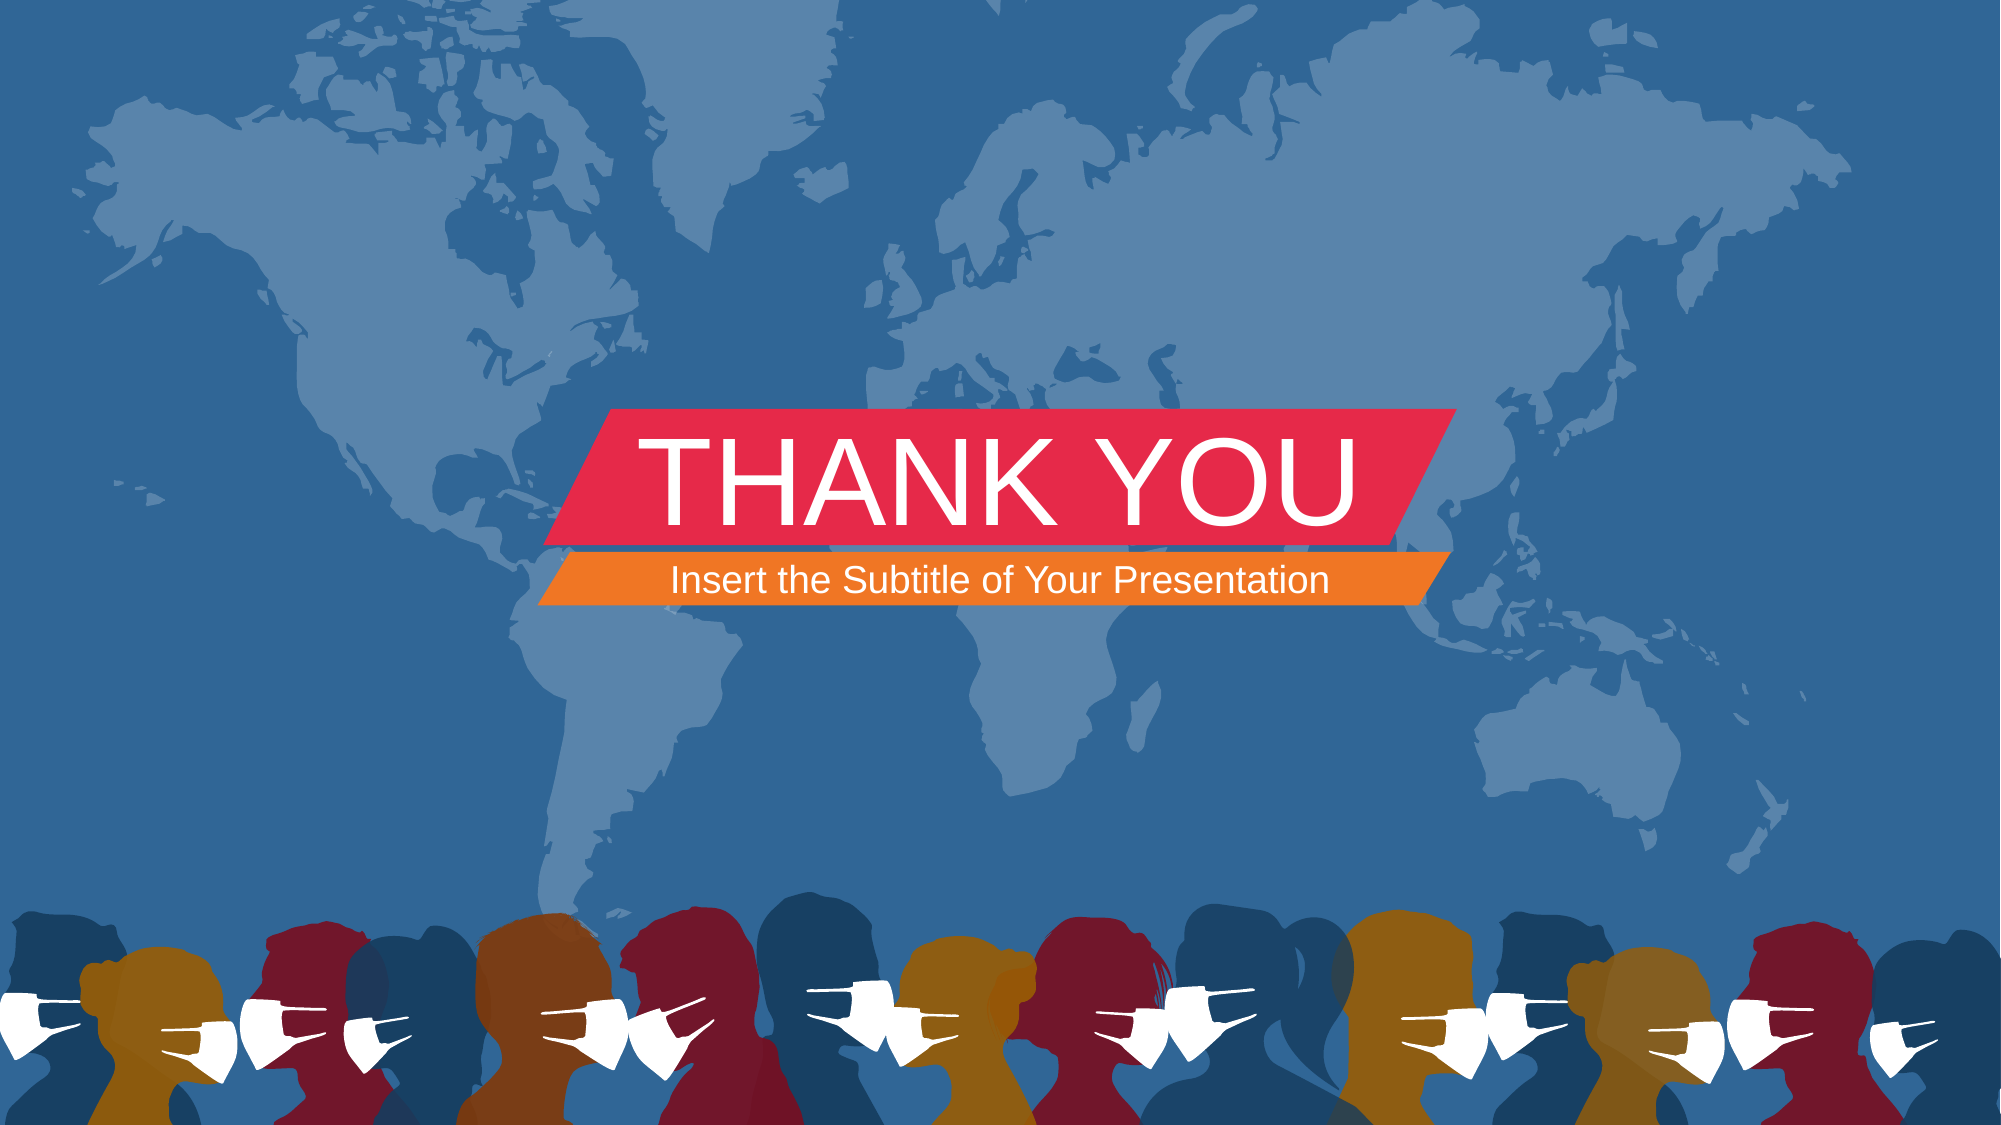

THANK YOU

Insert the Subtitle of Your Presentation